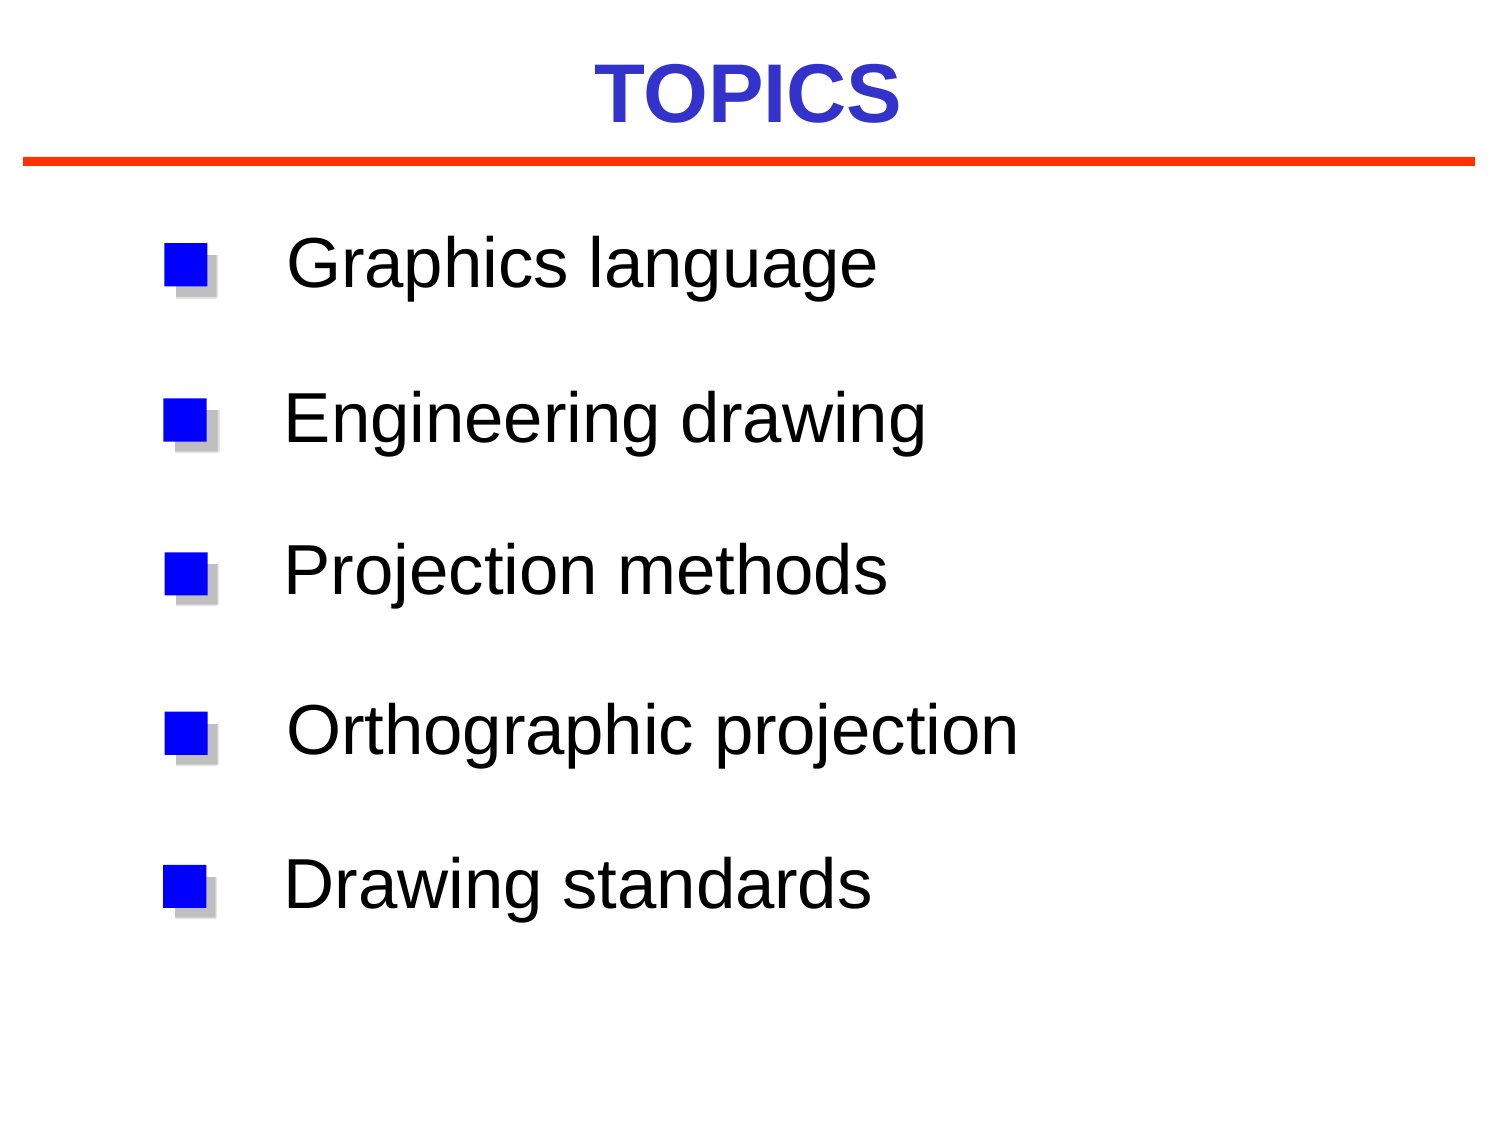

TOPICS

Graphics language

Engineering drawing

Projection methods

Orthographic projection

Drawing standards